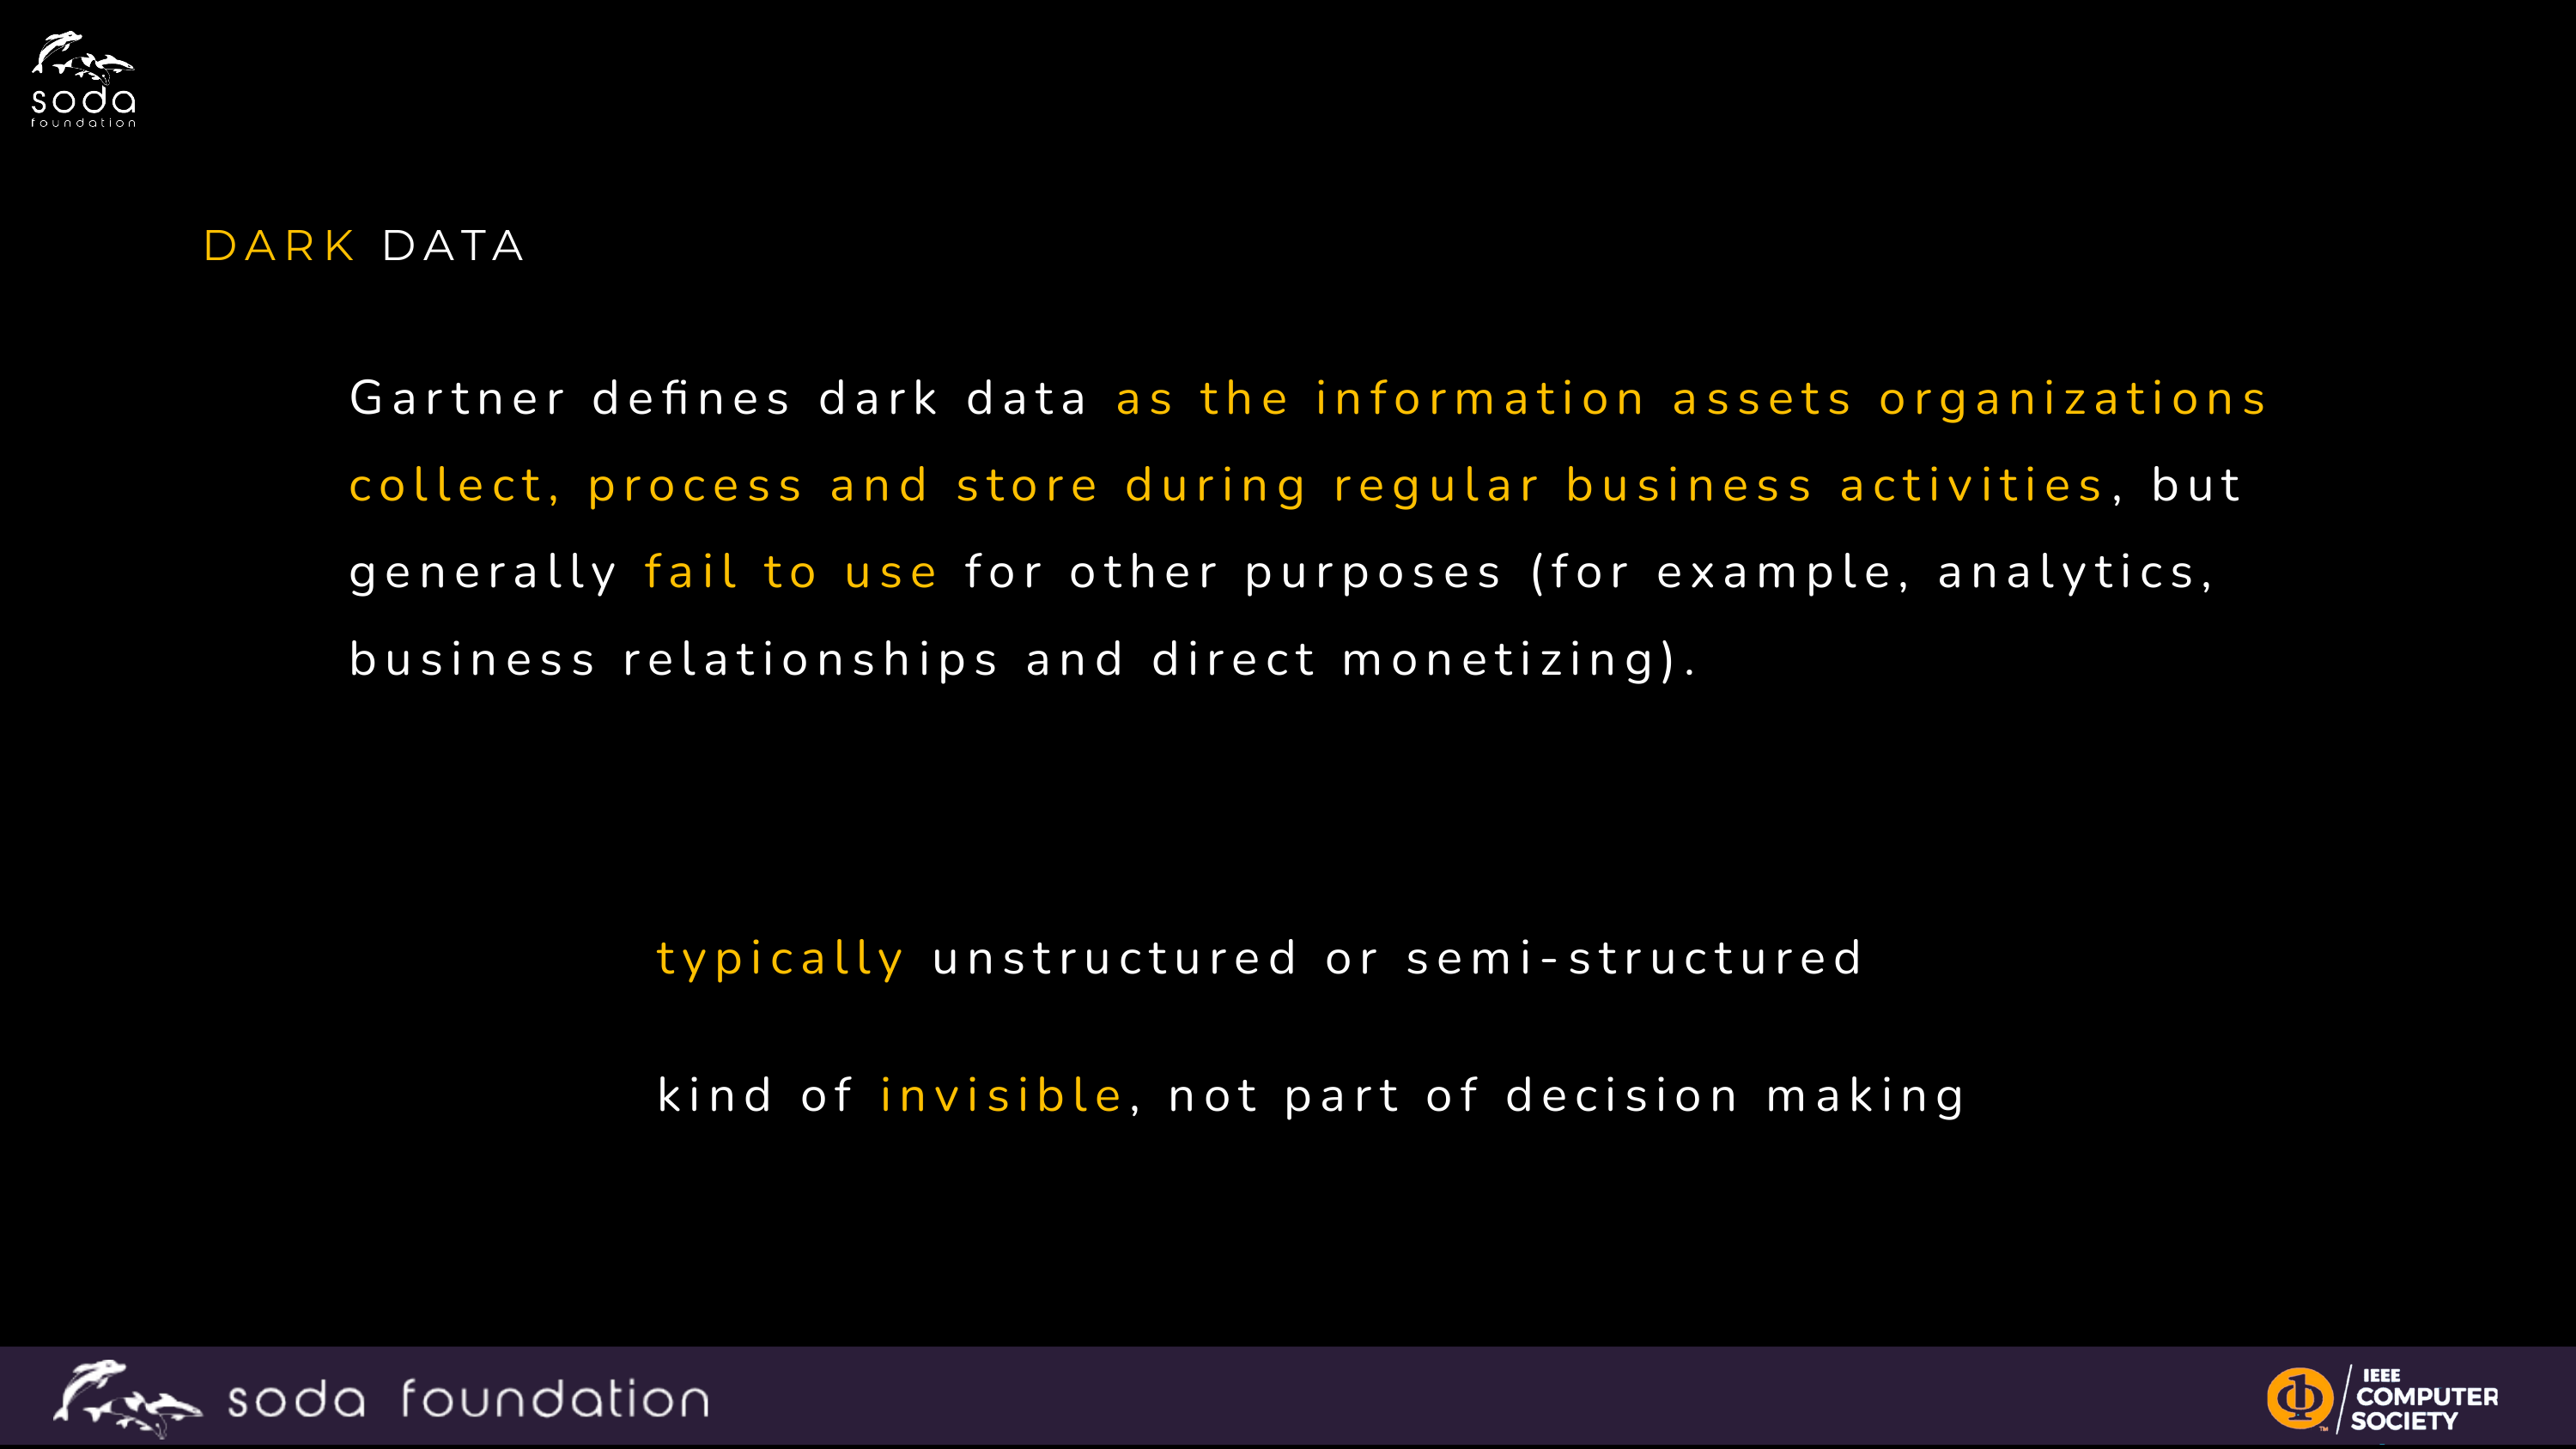

DARK DATA
Gartner defines dark data as the information assets organizations collect, process and store during regular business activities, but generally fail to use for other purposes (for example, analytics, business relationships and direct monetizing).
typically unstructured or semi-structured
kind of invisible, not part of decision making